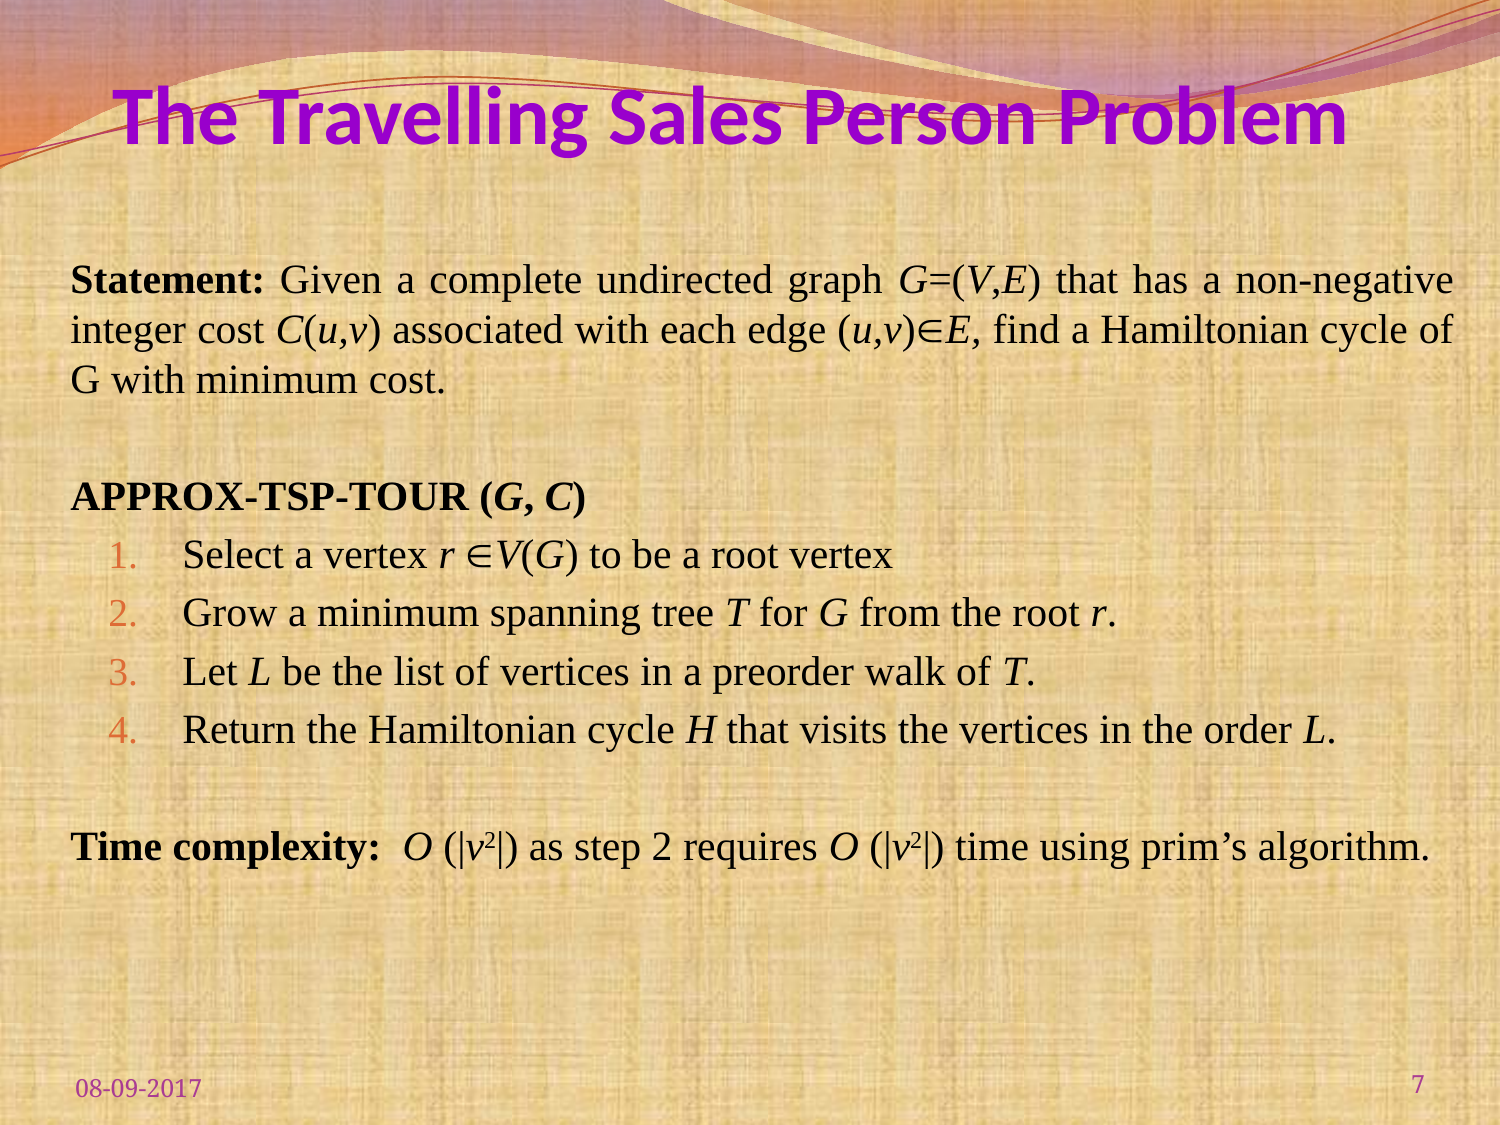

# The Travelling Sales Person Problem
Statement: Given a complete undirected graph G=(V,E) that has a non-negative integer cost C(u,v) associated with each edge (u,v)∈E, find a Hamiltonian cycle of G with minimum cost.

APPROX-TSP-TOUR (G, C)
Select a vertex r ∈V(G) to be a root vertex
Grow a minimum spanning tree T for G from the root r.
Let L be the list of vertices in a preorder walk of T.
Return the Hamiltonian cycle H that visits the vertices in the order L.

Time complexity:  O (|v2|) as step 2 requires O (|v2|) time using prim’s algorithm.
08-09-2017
7